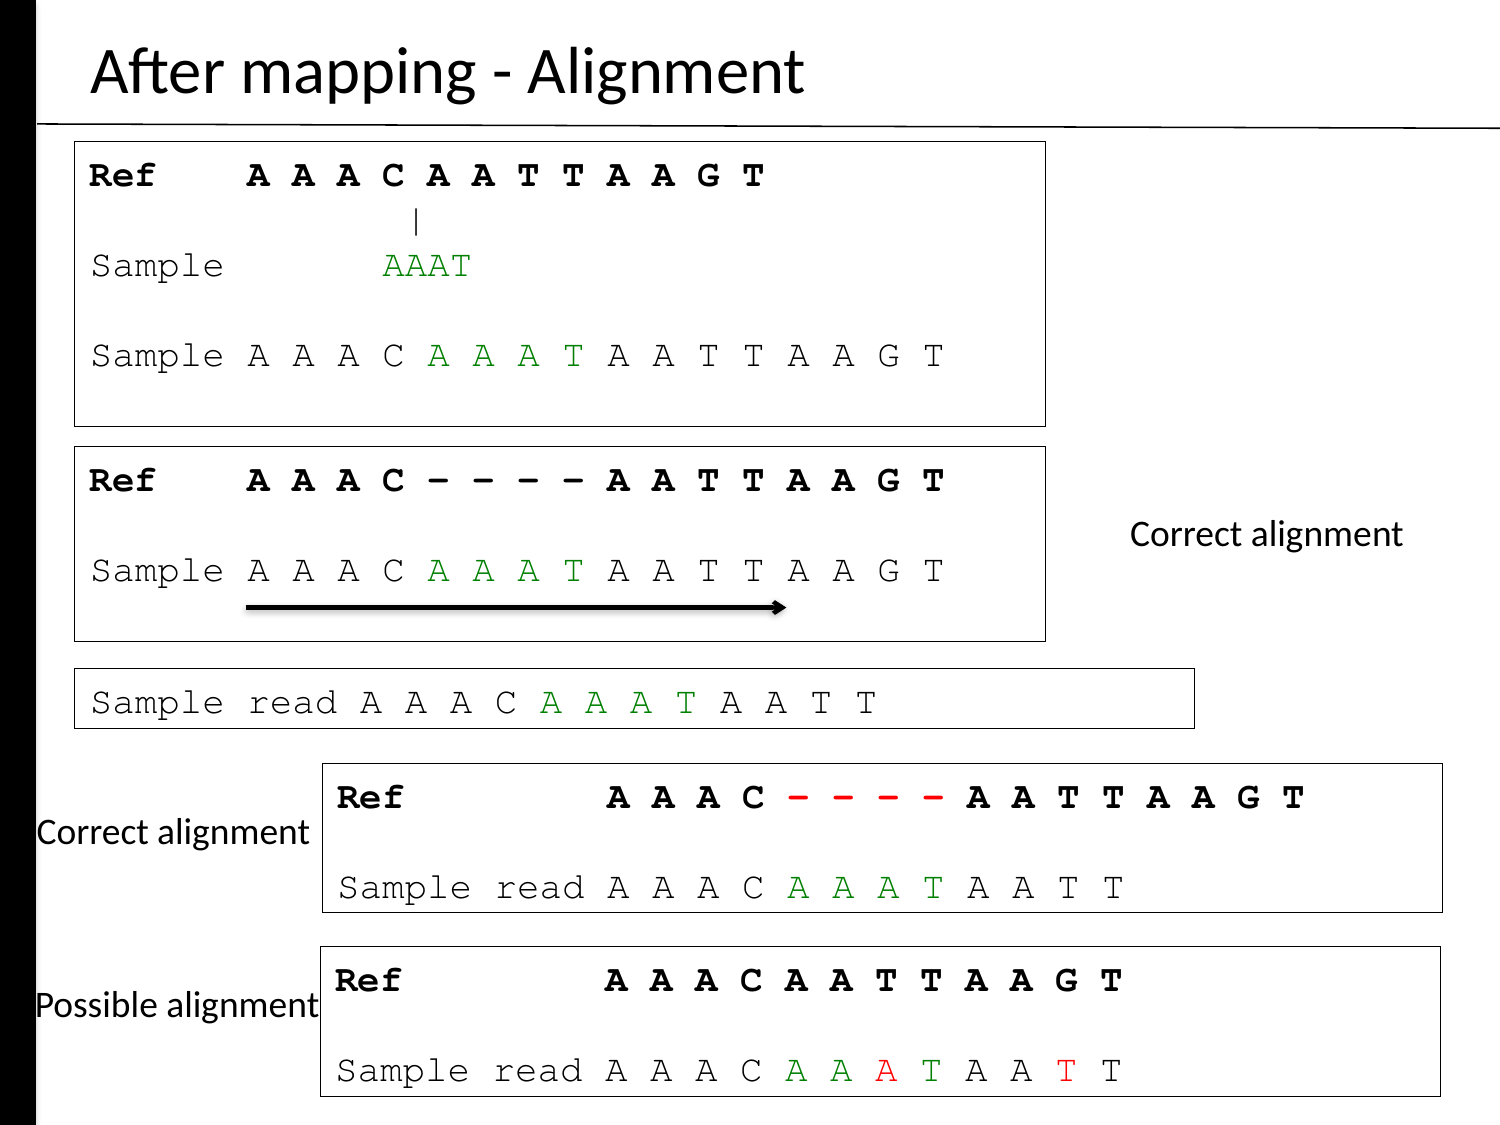

# After mapping - Alignment
Ref    A A A C A A T T A A G T
              |
Sample       AAAT

Sample A A A C A A A T A A T T A A G T

Ref    A A A C - - - - A A T T A A G T

Sample A A A C A A A T A A T T A A G T

Correct alignment
Sample read A A A C A A A T A A T T
Ref         A A A C - - - - A A T T A A G T

Sample read A A A C A A A T A A T T
Correct alignment
Ref         A A A C A A T T A A G T

Sample read A A A C A A A T A A T T
Possible alignment